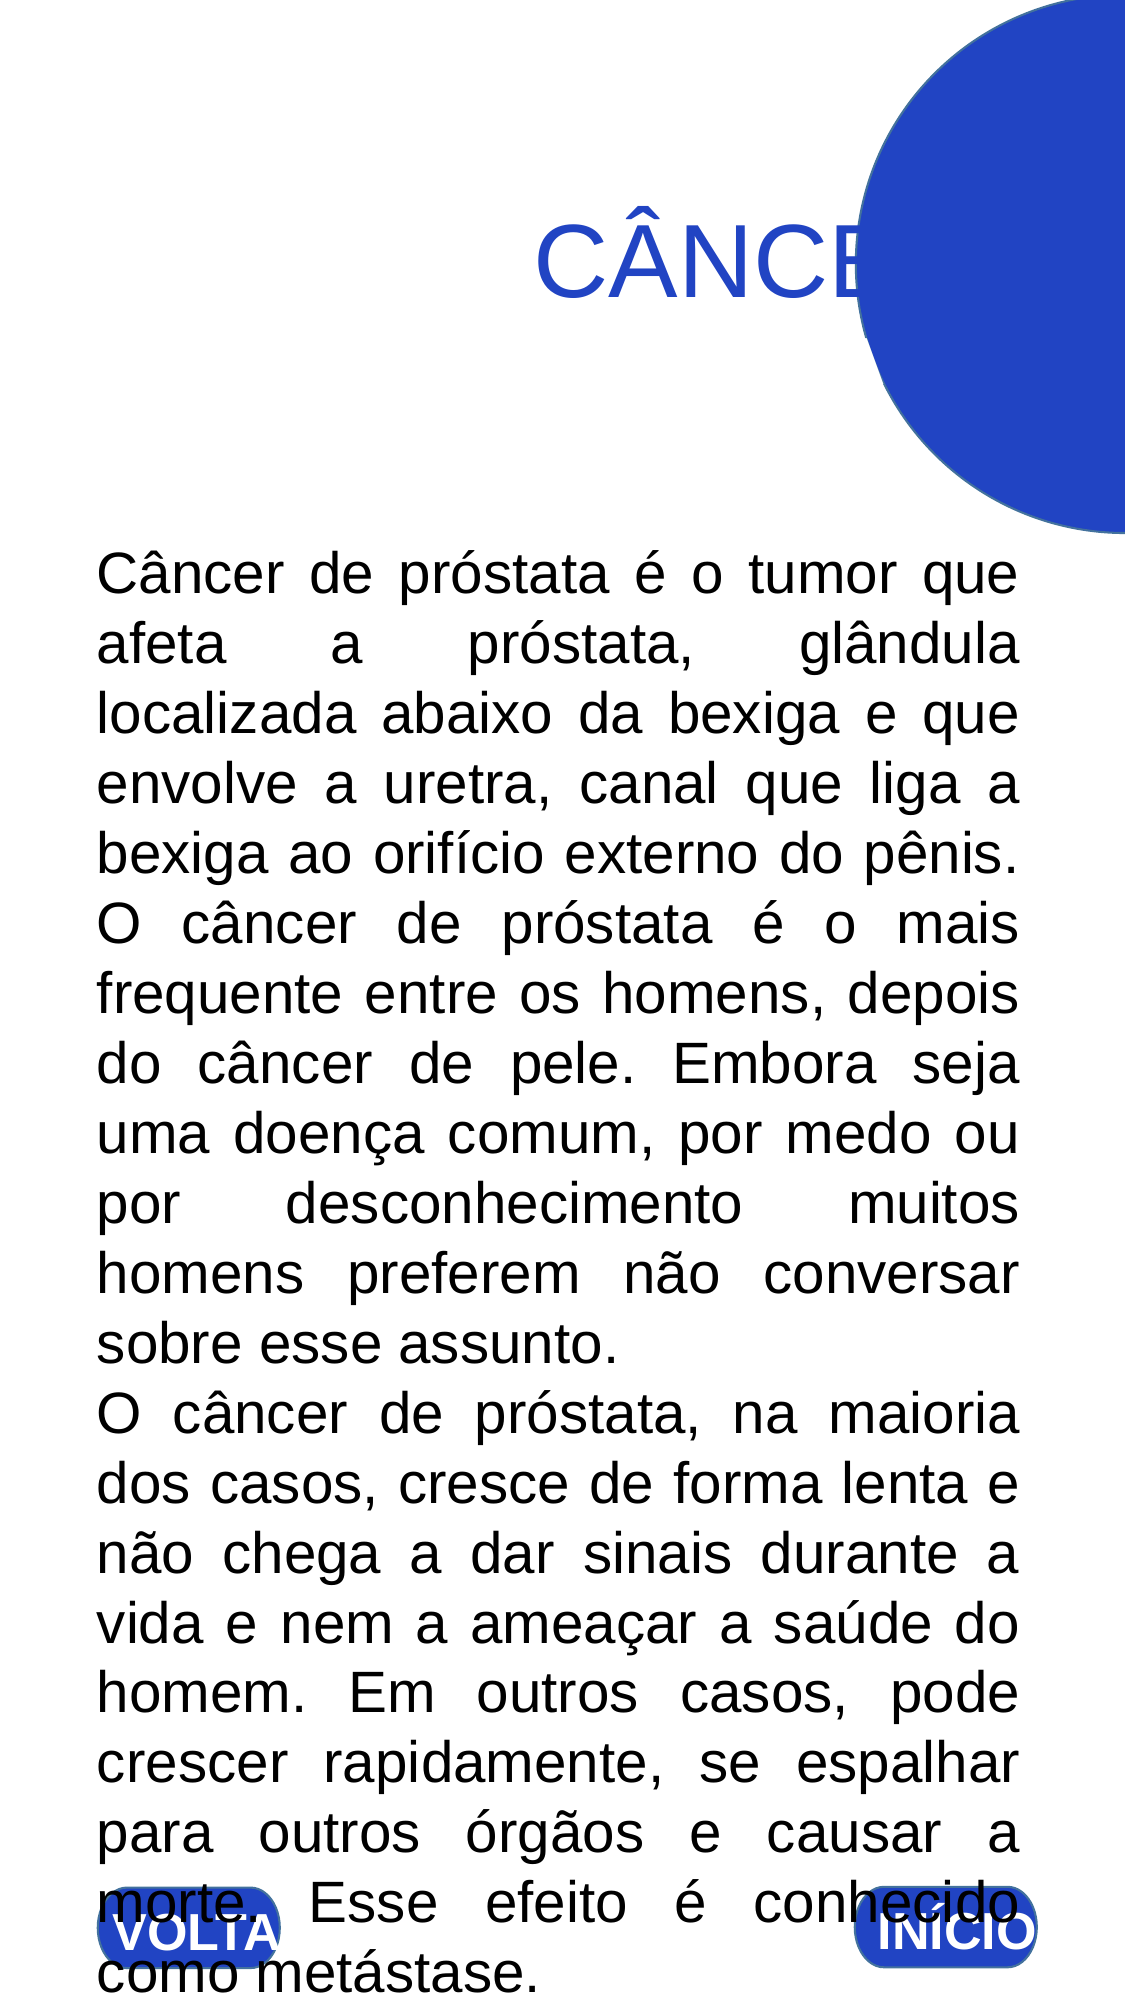

CÂNCER PRÓSTATA
Câncer de próstata é o tumor que afeta a próstata, glândula localizada abaixo da bexiga e que envolve a uretra, canal que liga a bexiga ao orifício externo do pênis. O câncer de próstata é o mais frequente entre os homens, depois do câncer de pele. Embora seja uma doença comum, por medo ou por desconhecimento muitos homens preferem não conversar sobre esse assunto.
O câncer de próstata, na maioria dos casos, cresce de forma lenta e não chega a dar sinais durante a vida e nem a ameaçar a saúde do homem. Em outros casos, pode crescer rapidamente, se espalhar para outros órgãos e causar a morte. Esse efeito é conhecido como metástase.

INÍCIO
VOLTAR